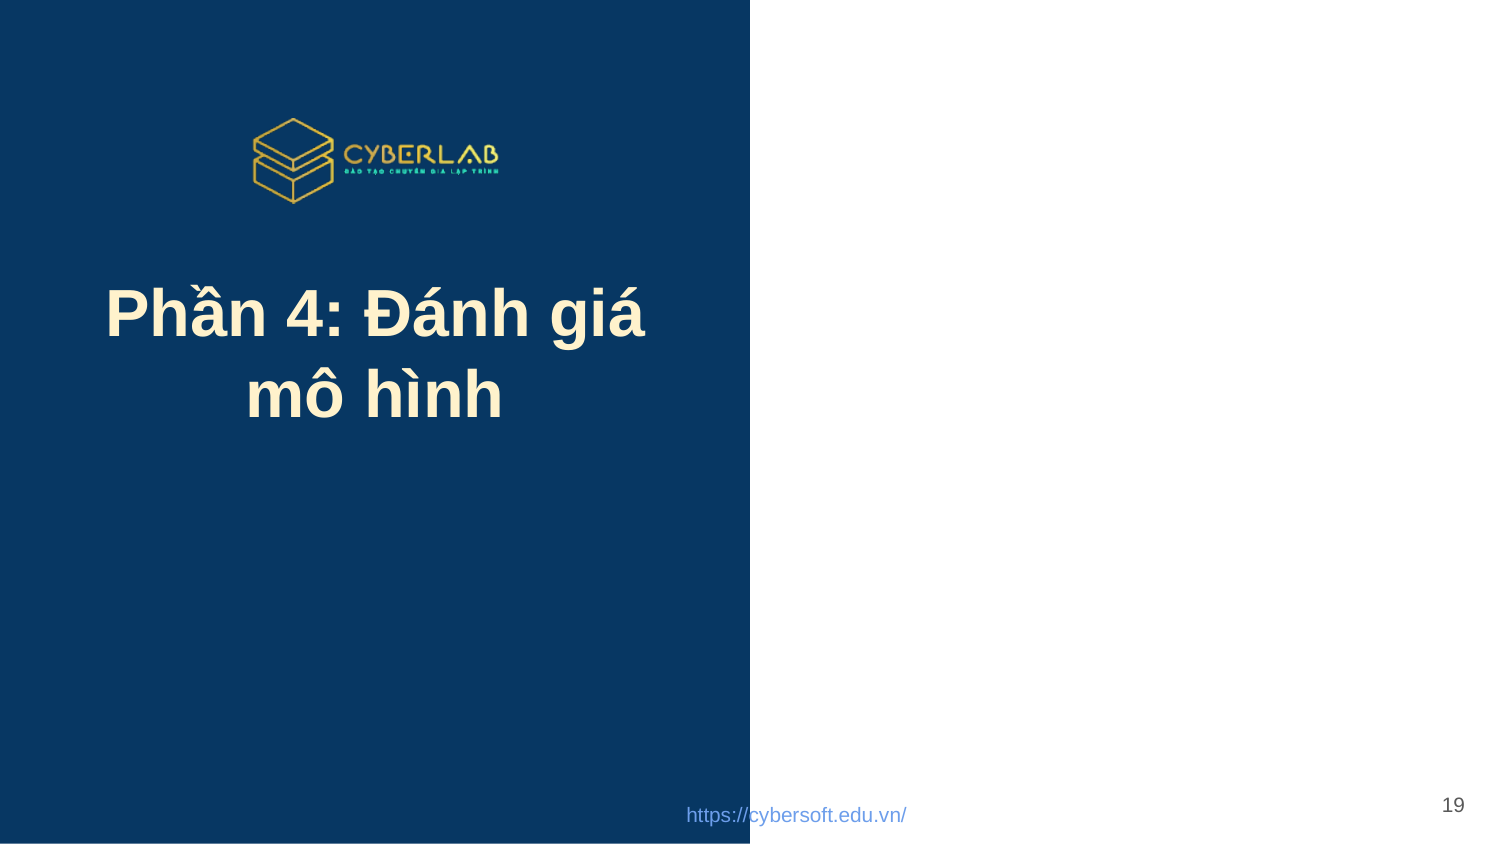

# Phần 4: Đánh giá mô hình

19